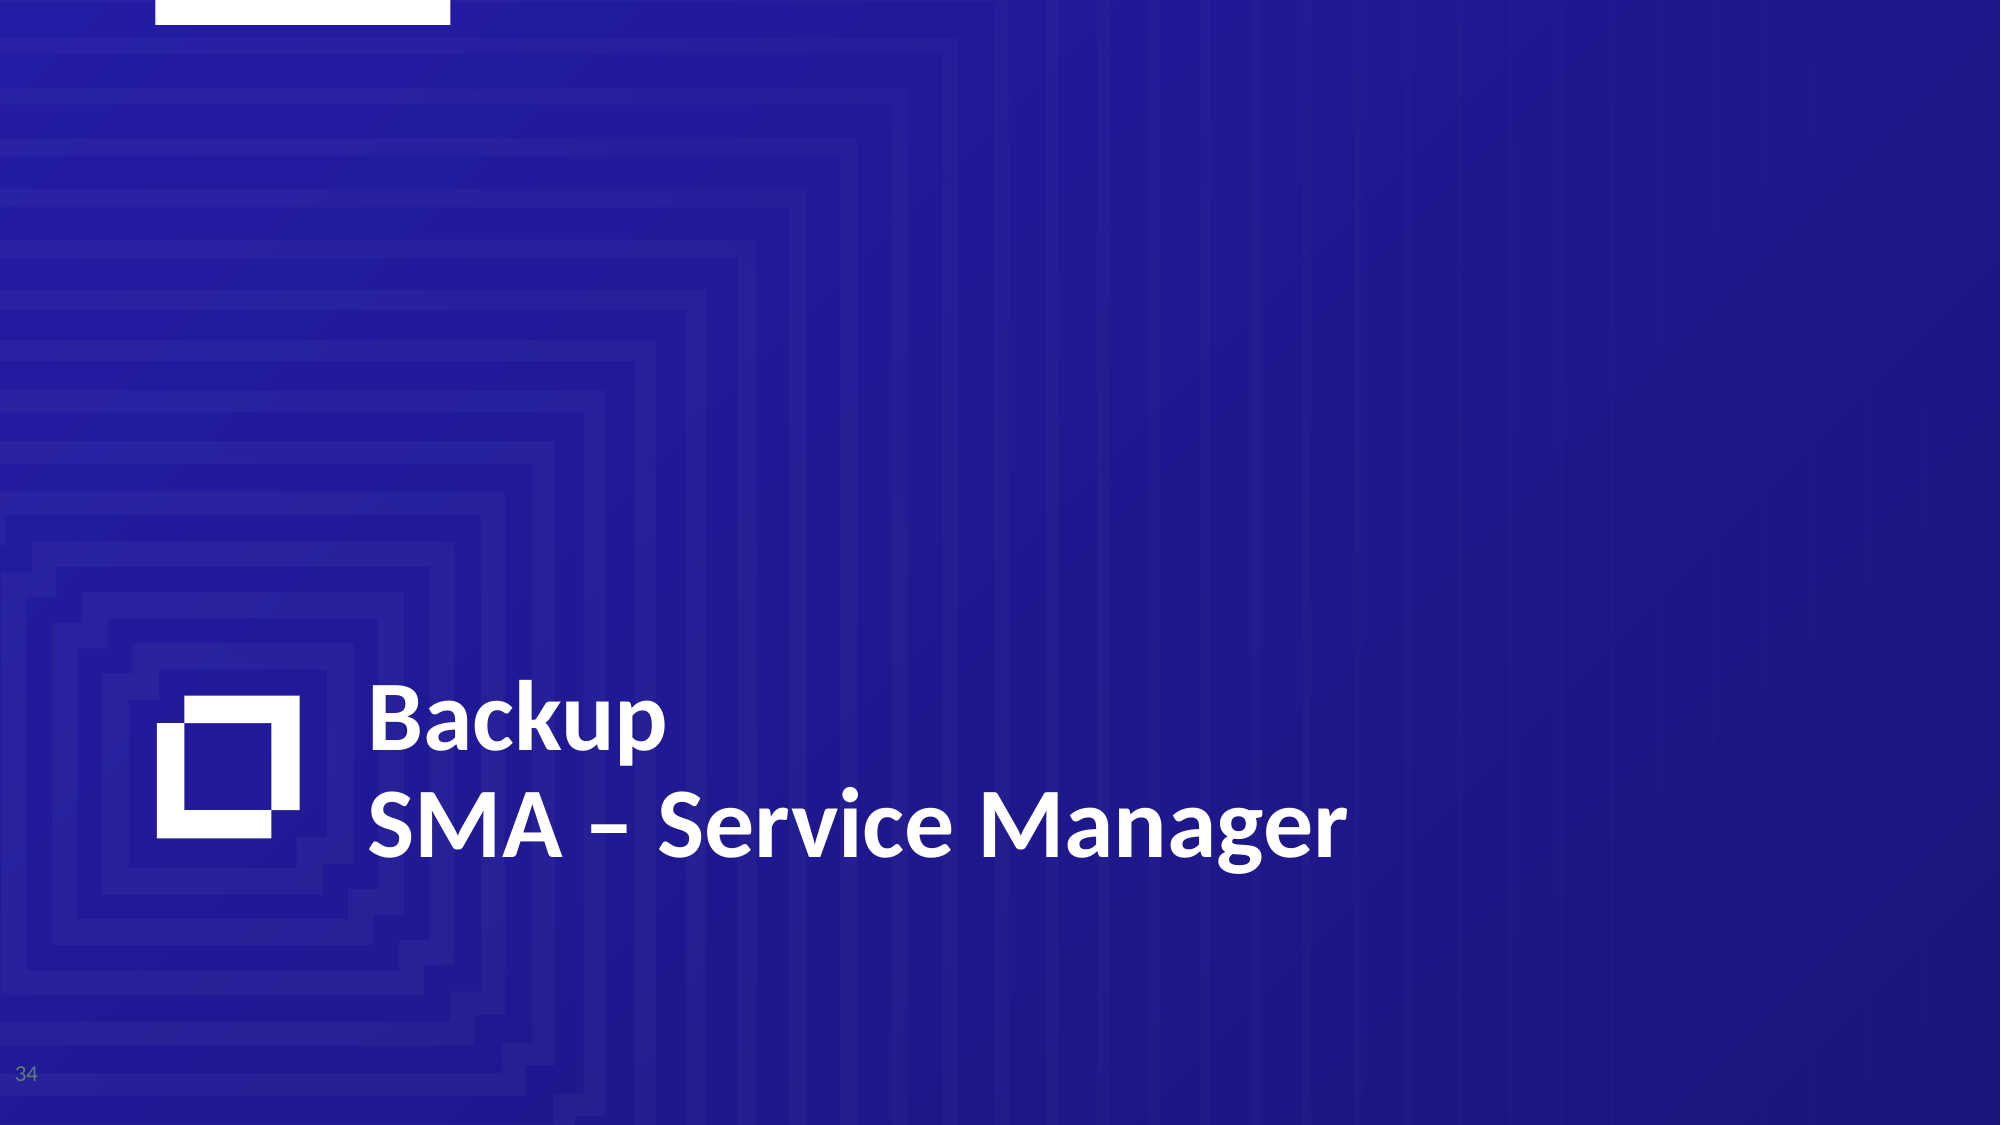

# Backup SMA – Service Manager
34